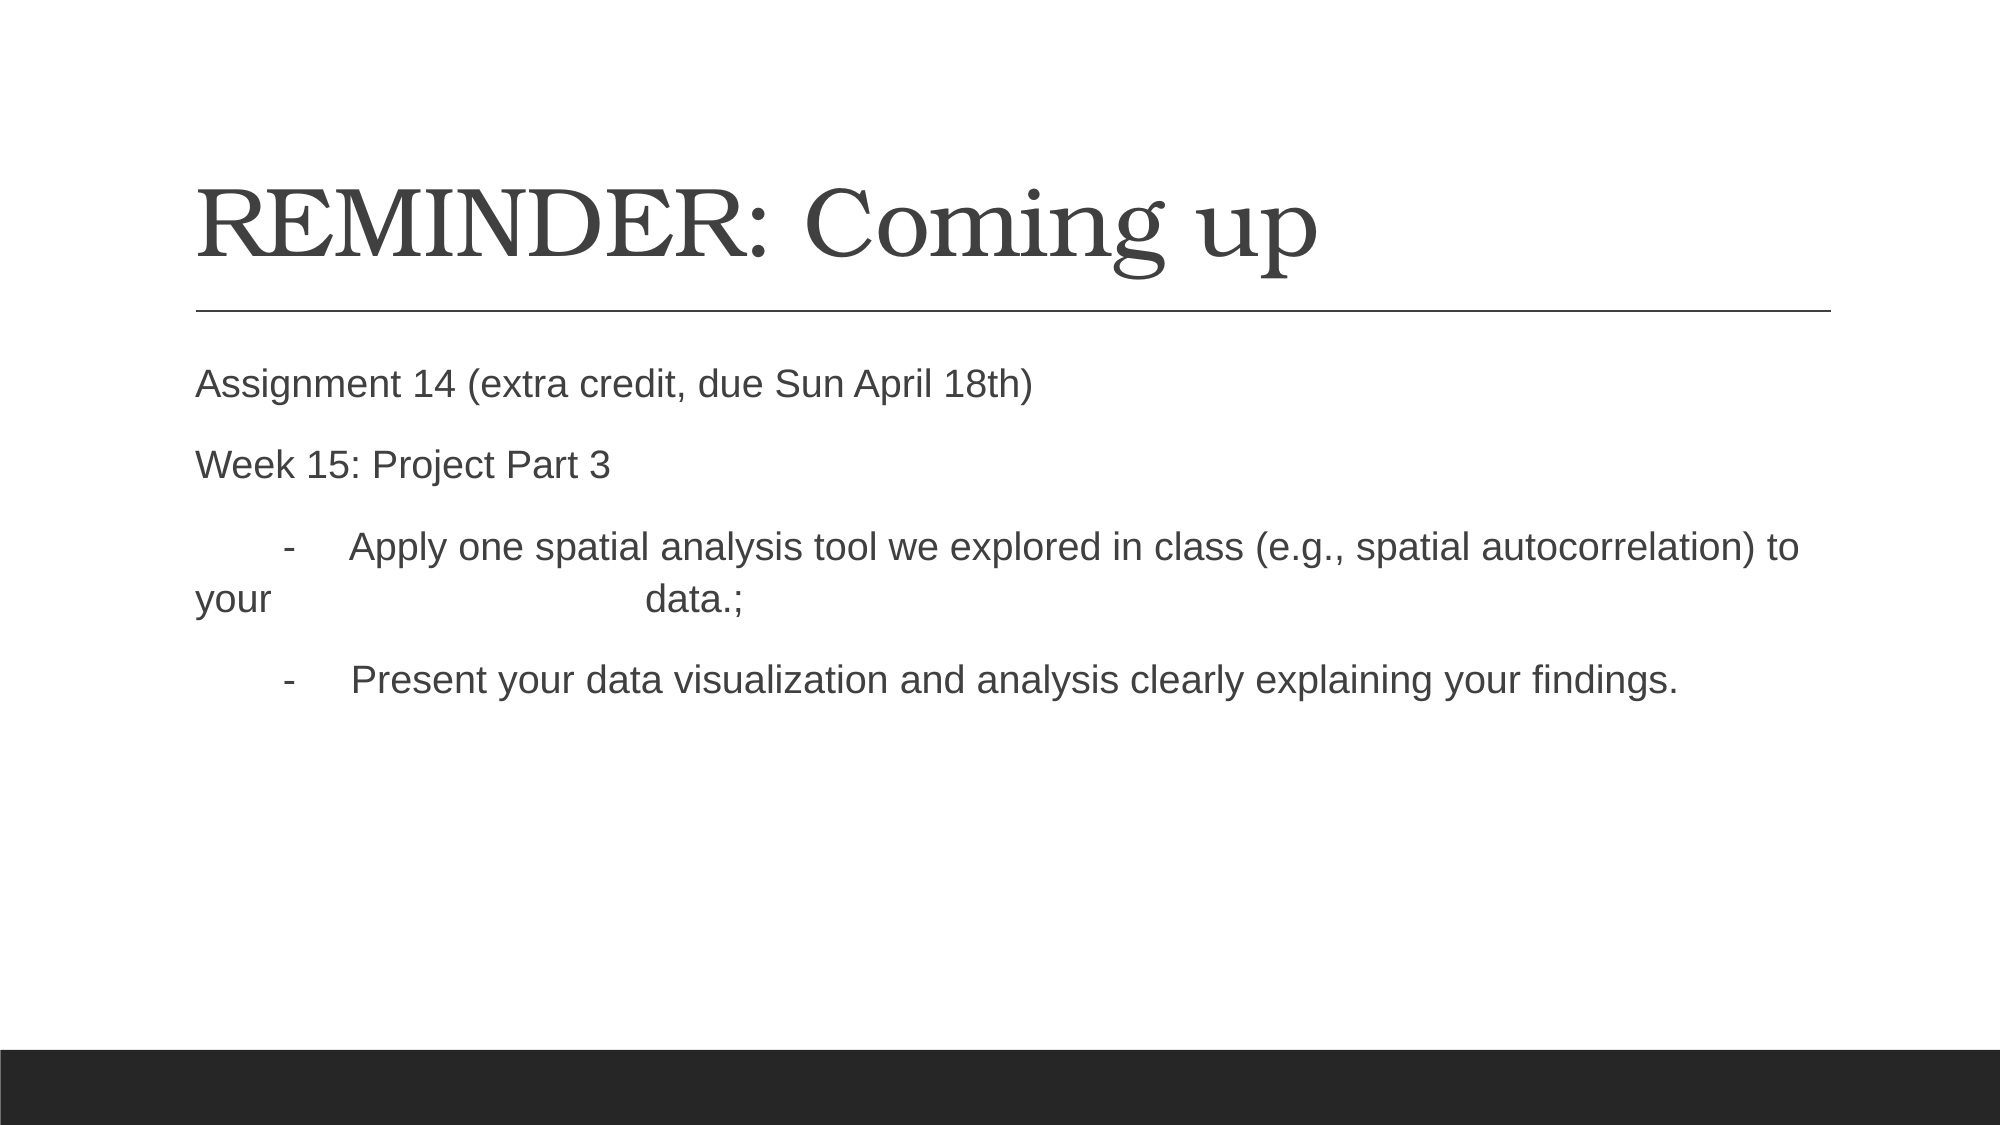

# REMINDER: Coming up
Assignment 14 (extra credit, due Sun April 18th)
Week 15: Project Part 3
        -     Apply one spatial analysis tool we explored in class (e.g., spatial autocorrelation) to your                             	data.;
        -     Present your data visualization and analysis clearly explaining your findings.